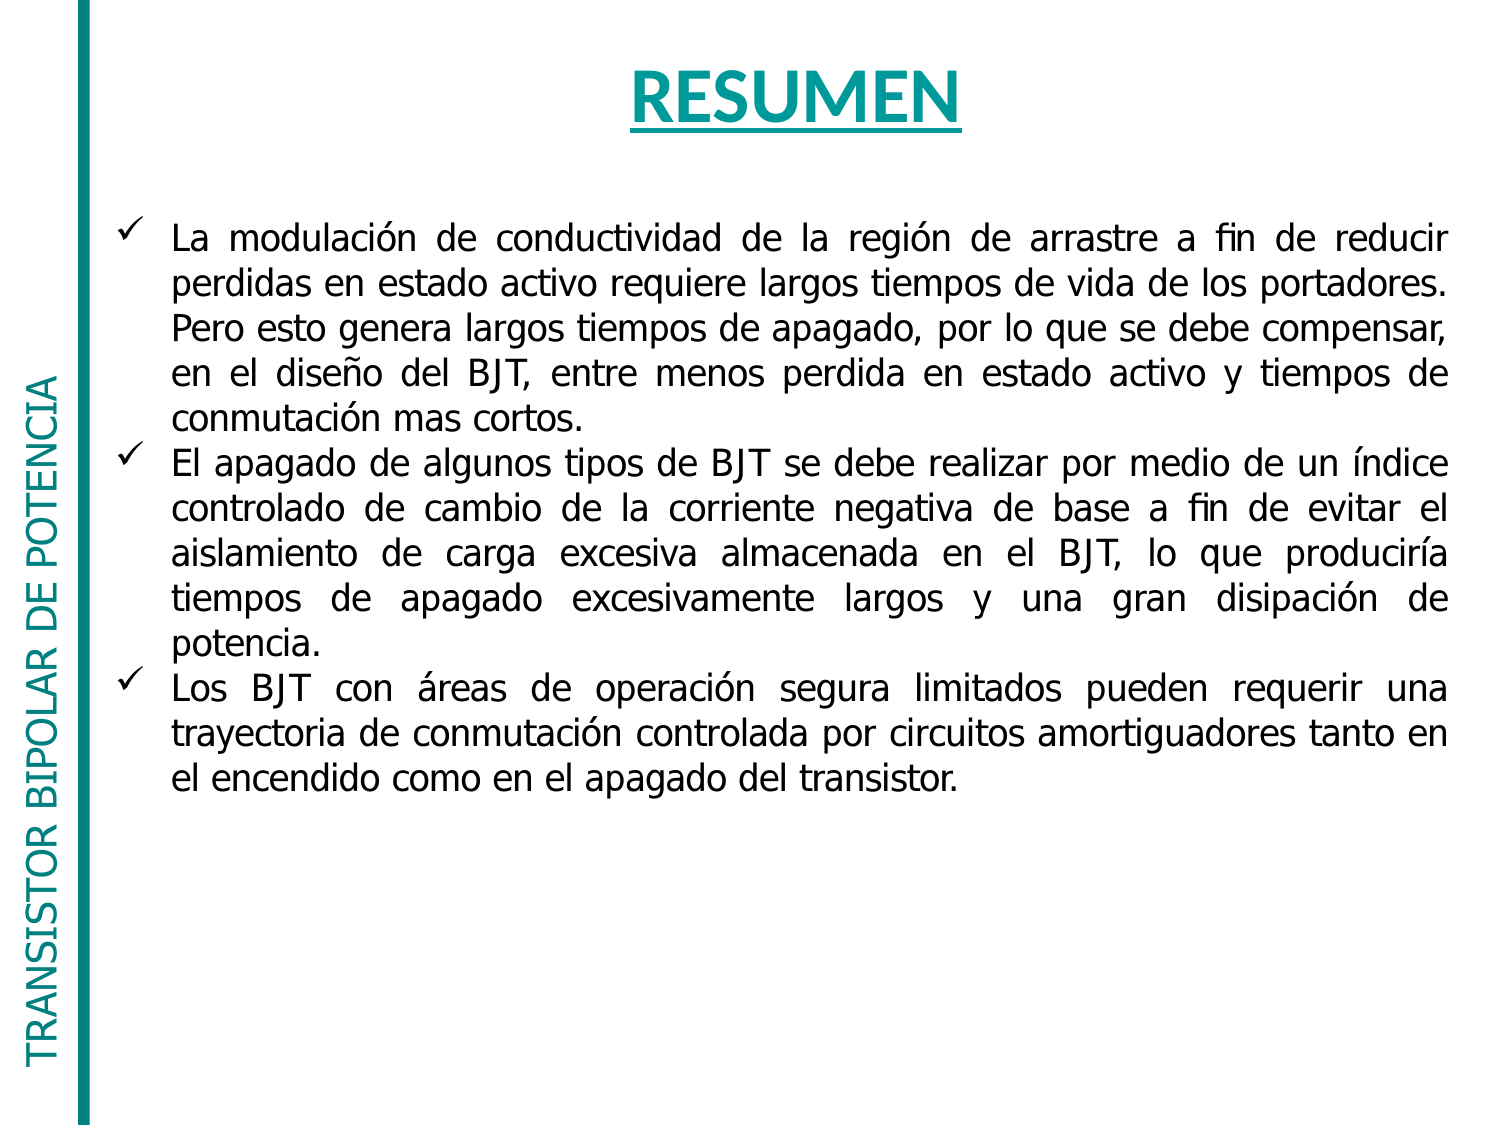

# RESUMEN
La modulación de conductividad de la región de arrastre a fin de reducir perdidas en estado activo requiere largos tiempos de vida de los portadores. Pero esto genera largos tiempos de apagado, por lo que se debe compensar, en el diseño del BJT, entre menos perdida en estado activo y tiempos de conmutación mas cortos.
El apagado de algunos tipos de BJT se debe realizar por medio de un índice controlado de cambio de la corriente negativa de base a fin de evitar el aislamiento de carga excesiva almacenada en el BJT, lo que produciría tiempos de apagado excesivamente largos y una gran disipación de potencia.
Los BJT con áreas de operación segura limitados pueden requerir una trayectoria de conmutación controlada por circuitos amortiguadores tanto en el encendido como en el apagado del transistor.

TRANSISTOR BIPOLAR DE POTENCIA